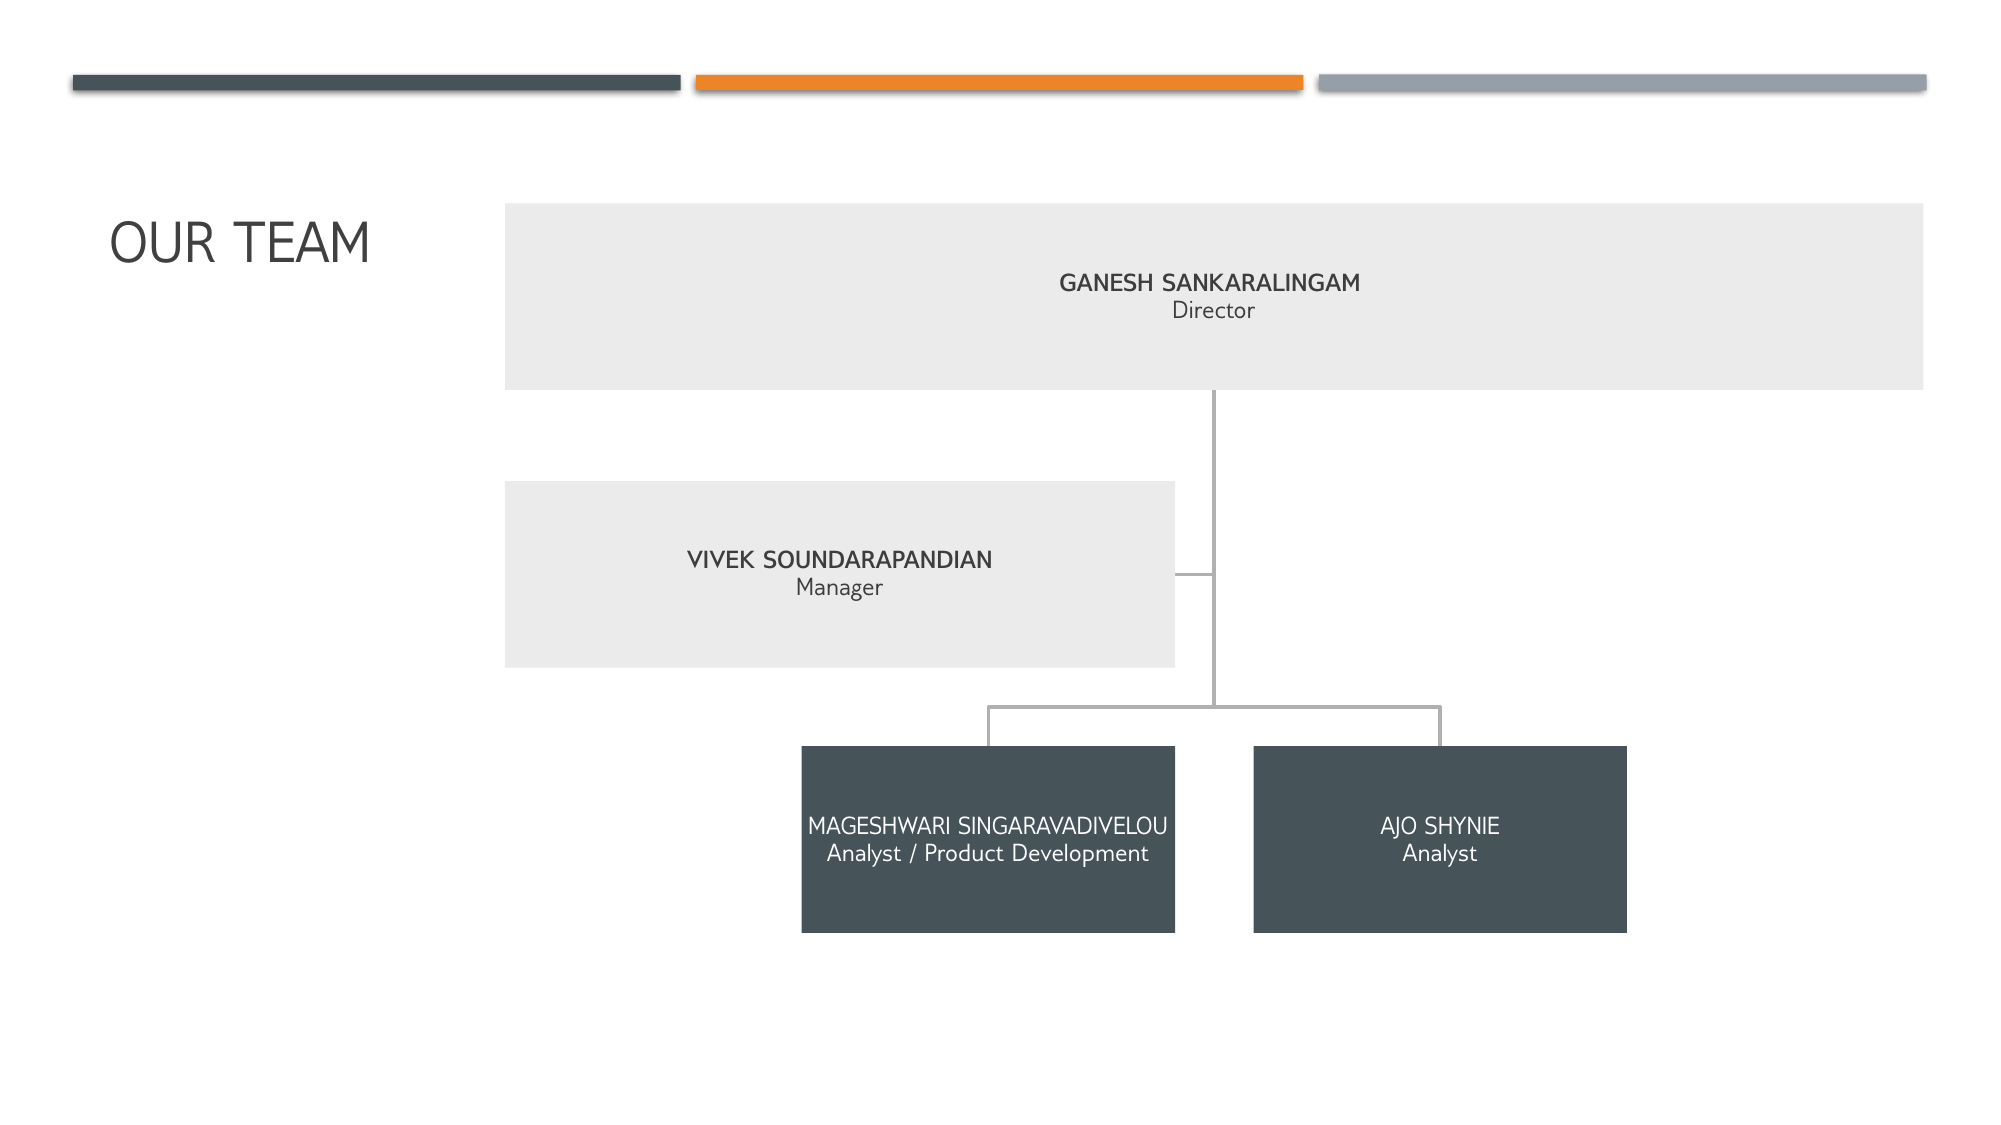

GANESH SANKARALINGAM
Director
MAGESHWARI SINGARAVADIVELOU
Analyst / Product Development
AJO SHYNIE
Analyst
VIVEK SOUNDARAPANDIAN
Manager
# Our Team